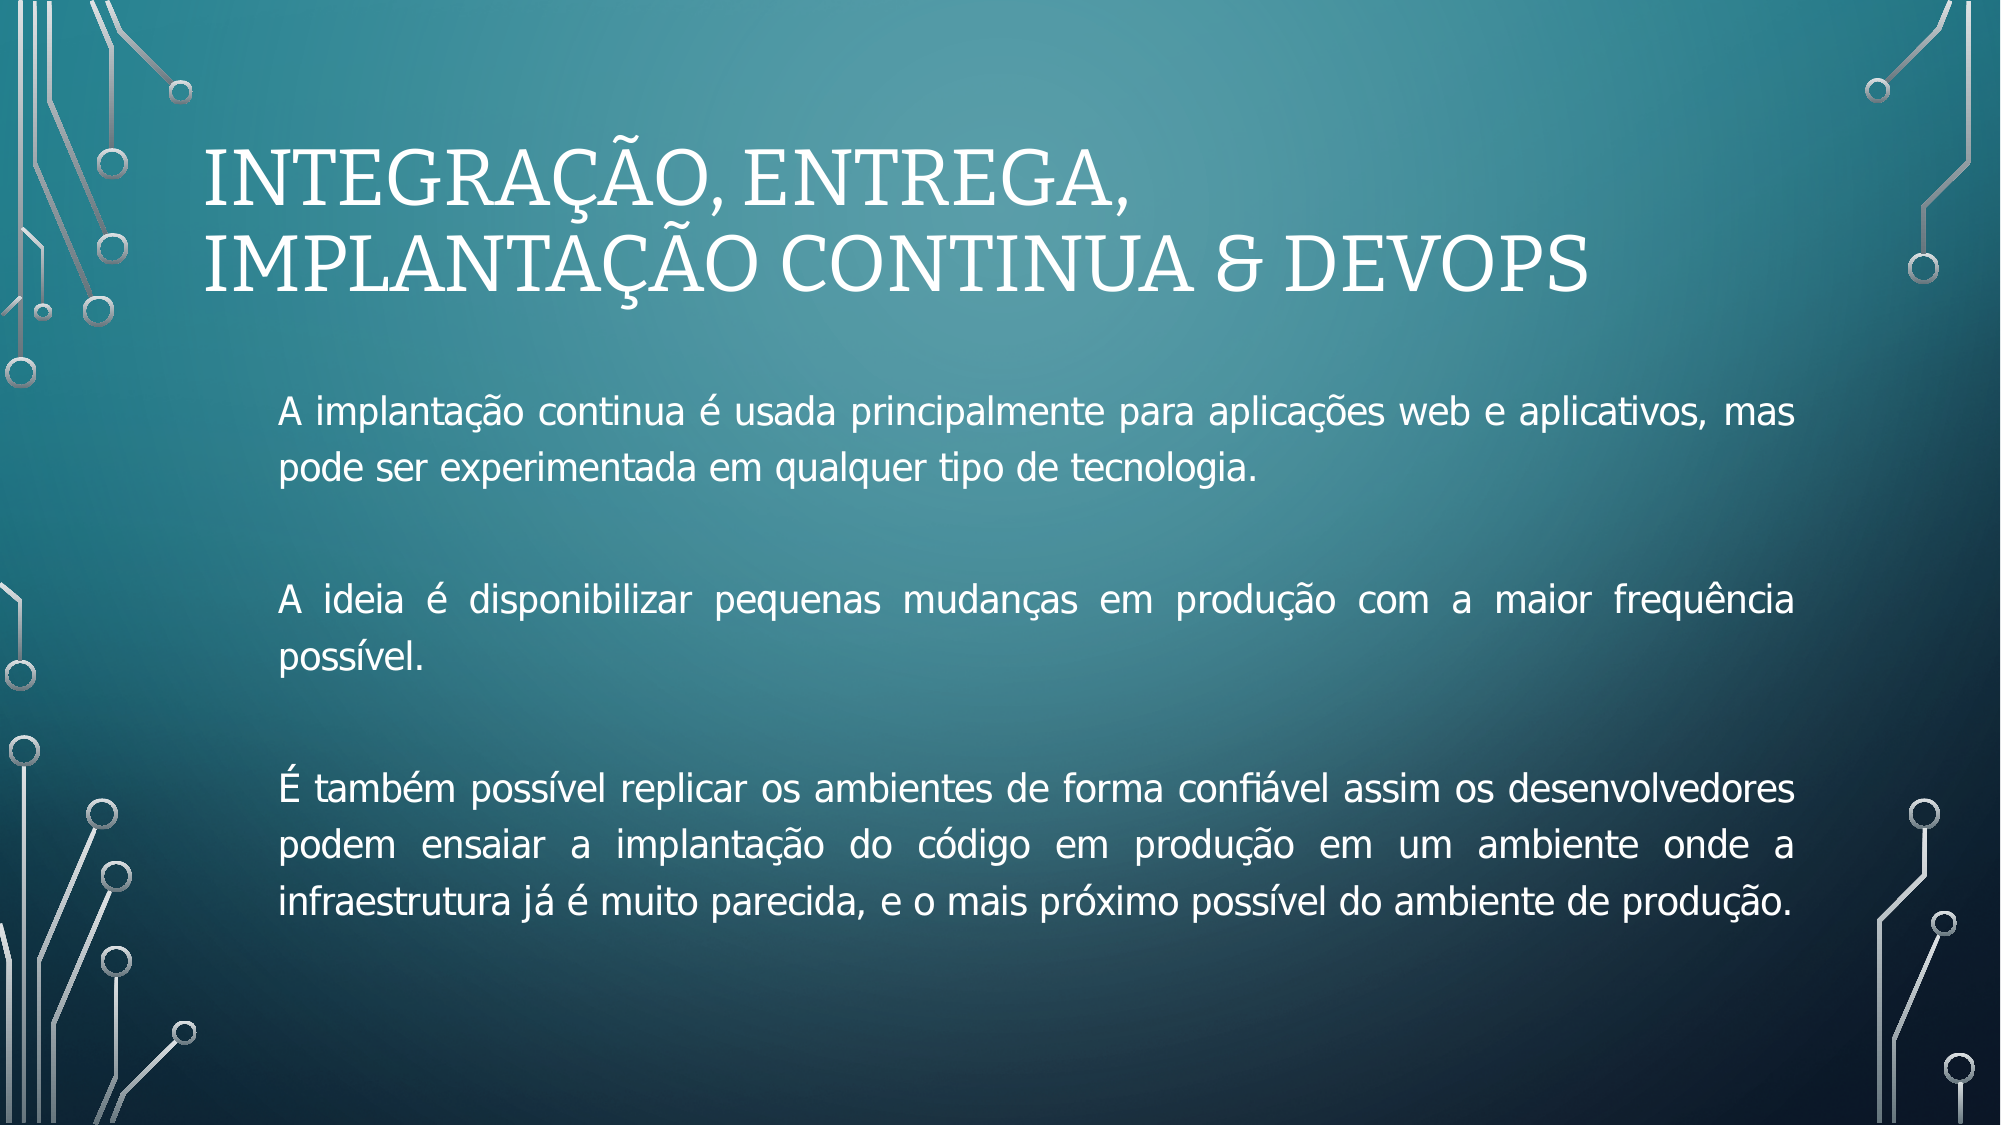

# Integração, entrega, implantação continua & DEVOPS
A implantação continua é usada principalmente para aplicações web e aplicativos, mas pode ser experimentada em qualquer tipo de tecnologia.

A ideia é disponibilizar pequenas mudanças em produção com a maior frequência possível.

É também possível replicar os ambientes de forma confiável assim os desenvolvedores podem ensaiar a implantação do código em produção em um ambiente onde a infraestrutura já é muito parecida, e o mais próximo possível do ambiente de produção.